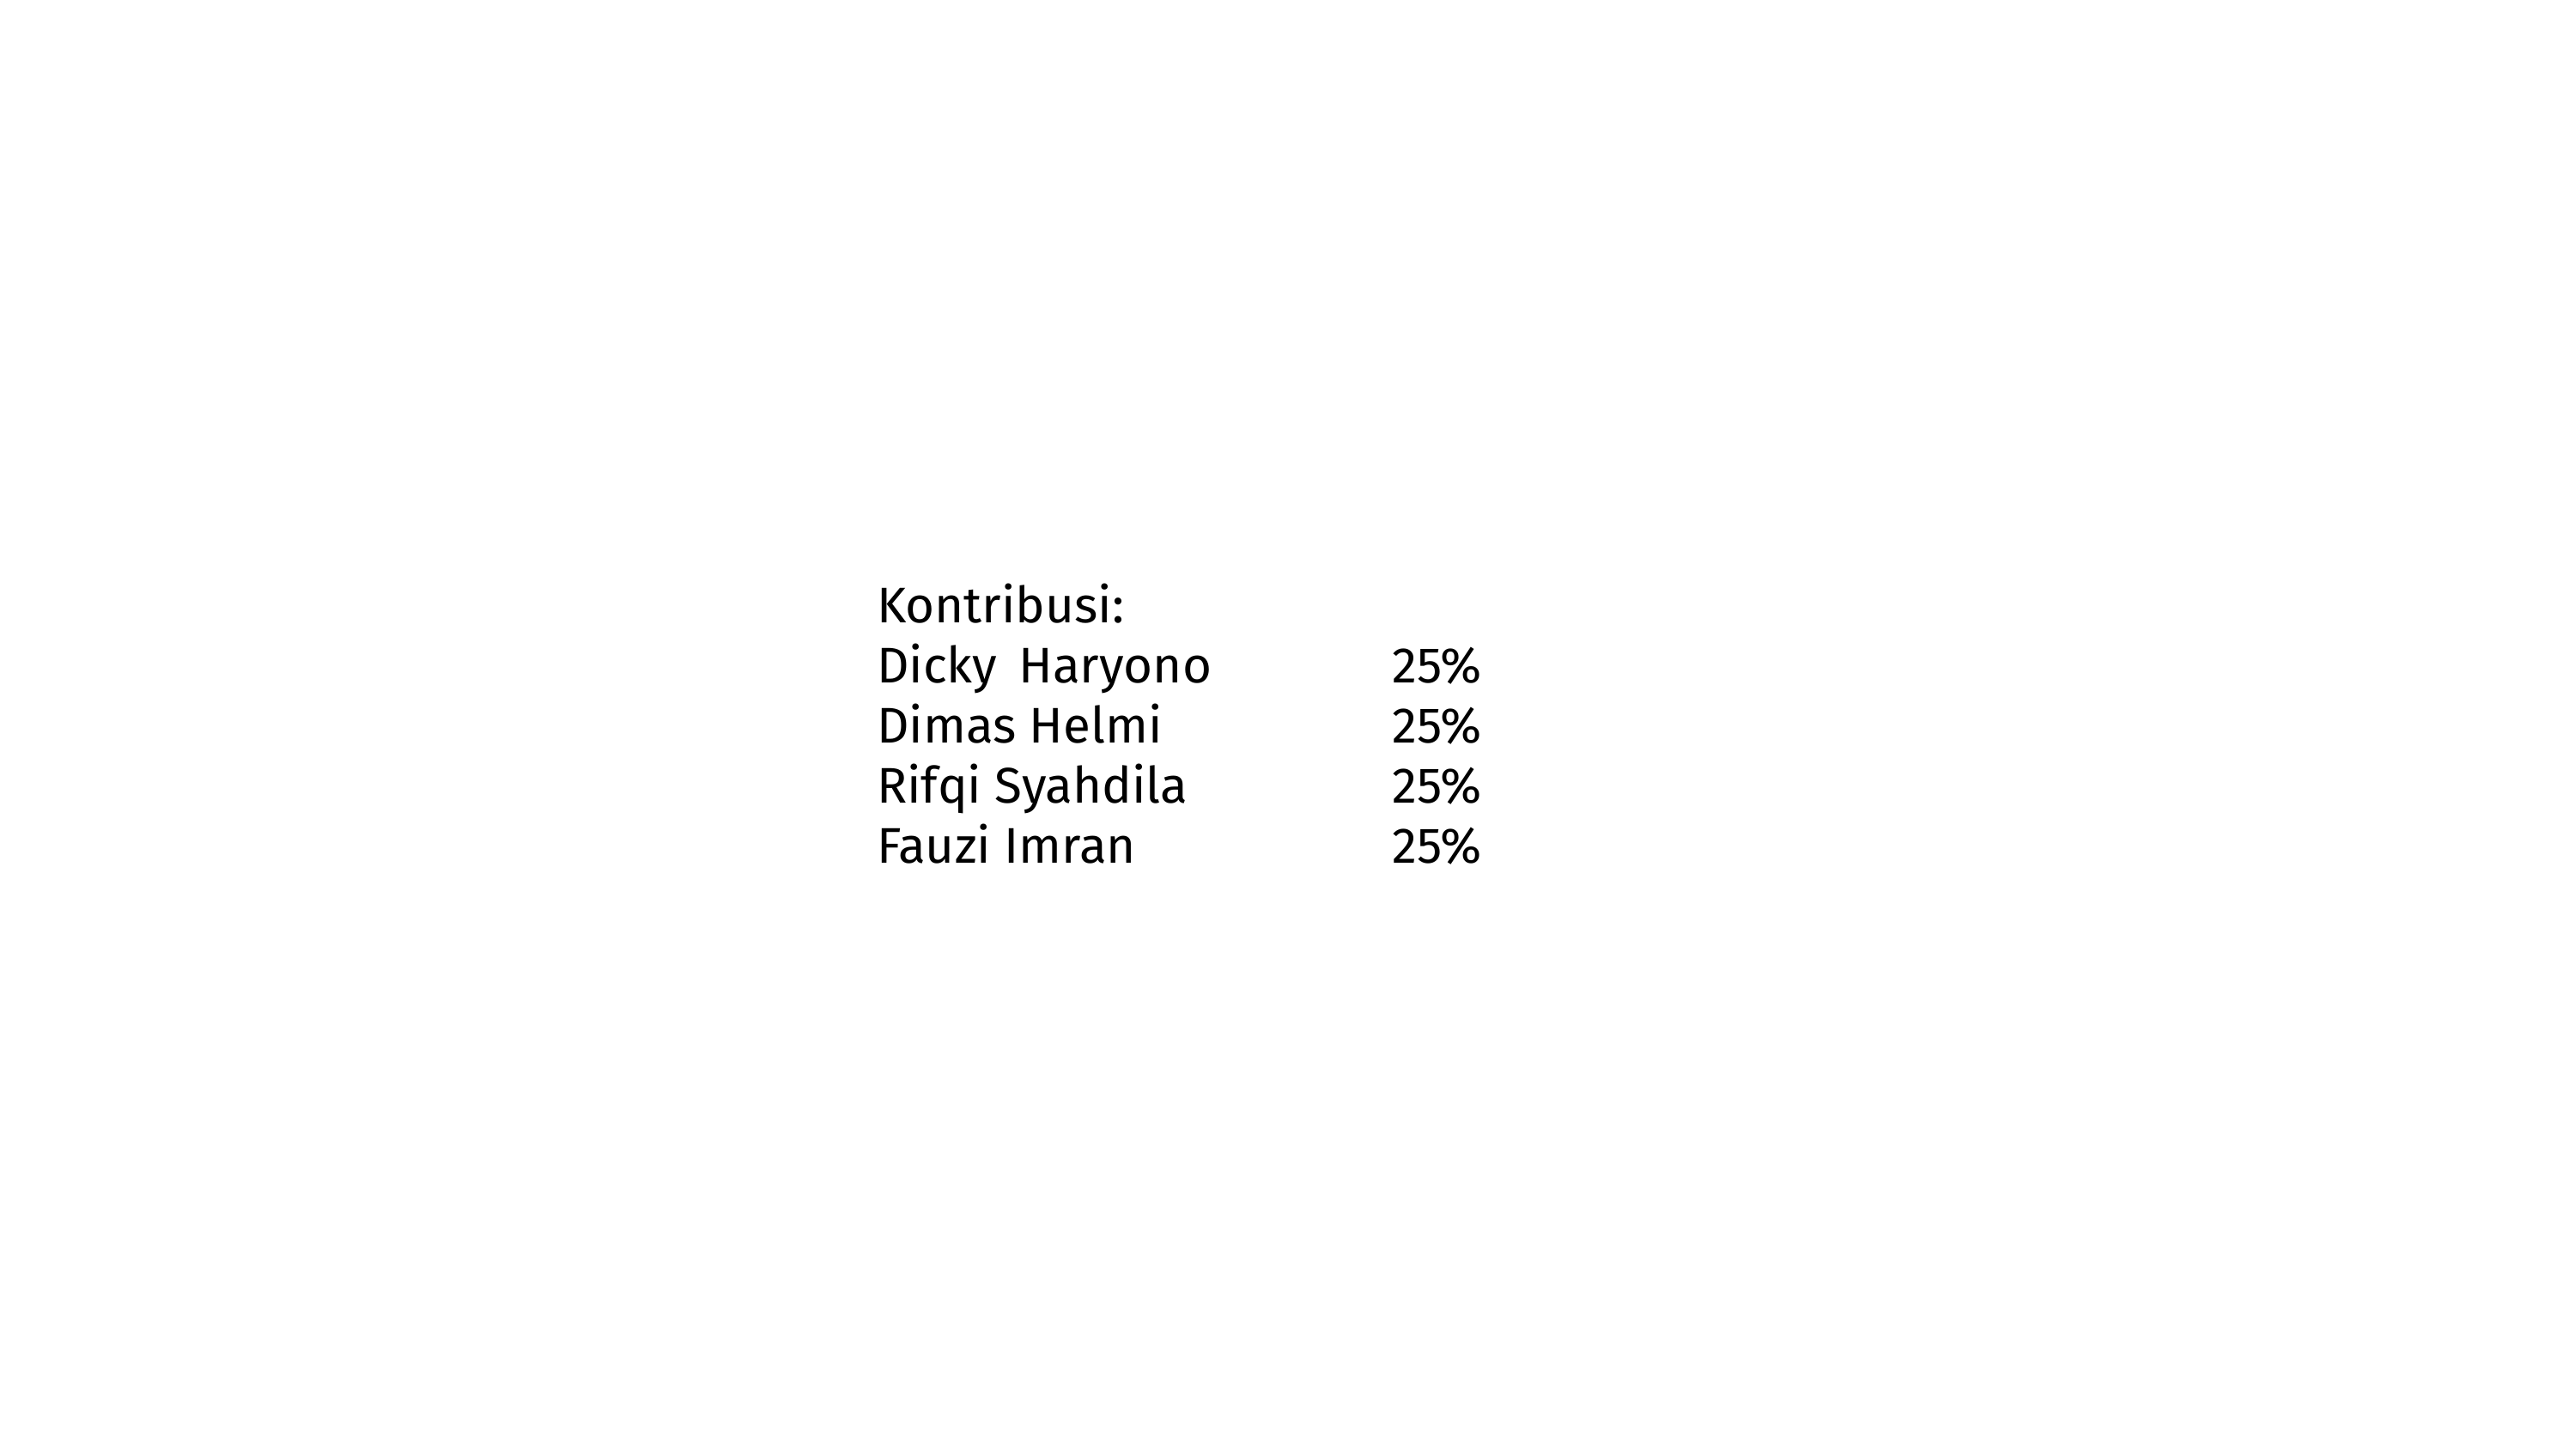

Kontribusi:
Dicky	 Haryono		25%
Dimas Helmi		25%
Rifqi Syahdila 		25%
Fauzi Imran		25%